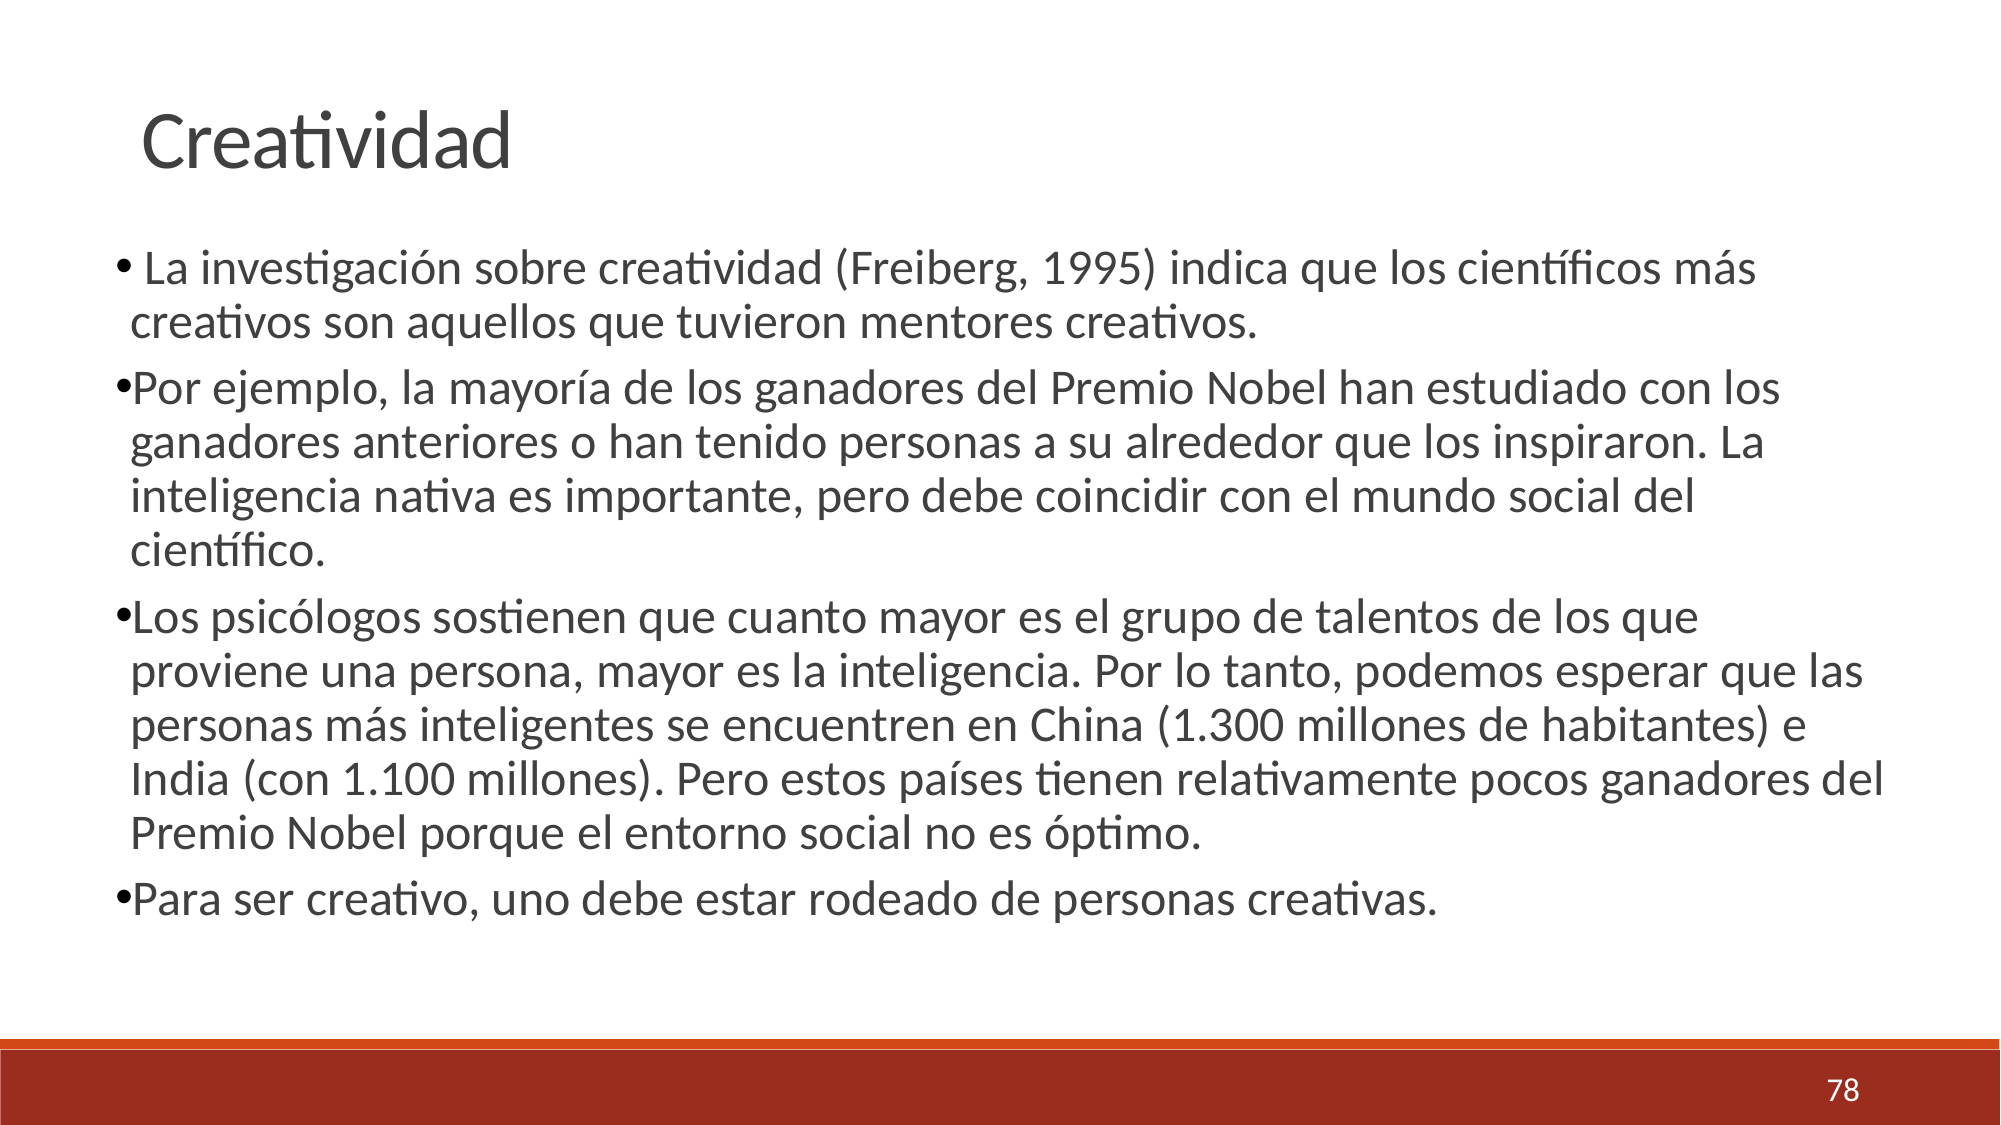

Creatividad
 La investigación sobre creatividad (Freiberg, 1995) indica que los científicos más creativos son aquellos que tuvieron mentores creativos.
Por ejemplo, la mayoría de los ganadores del Premio Nobel han estudiado con los ganadores anteriores o han tenido personas a su alrededor que los inspiraron. La inteligencia nativa es importante, pero debe coincidir con el mundo social del científico.
Los psicólogos sostienen que cuanto mayor es el grupo de talentos de los que proviene una persona, mayor es la inteligencia. Por lo tanto, podemos esperar que las personas más inteligentes se encuentren en China (1.300 millones de habitantes) e India (con 1.100 millones). Pero estos países tienen relativamente pocos ganadores del Premio Nobel porque el entorno social no es óptimo.
Para ser creativo, uno debe estar rodeado de personas creativas.
78